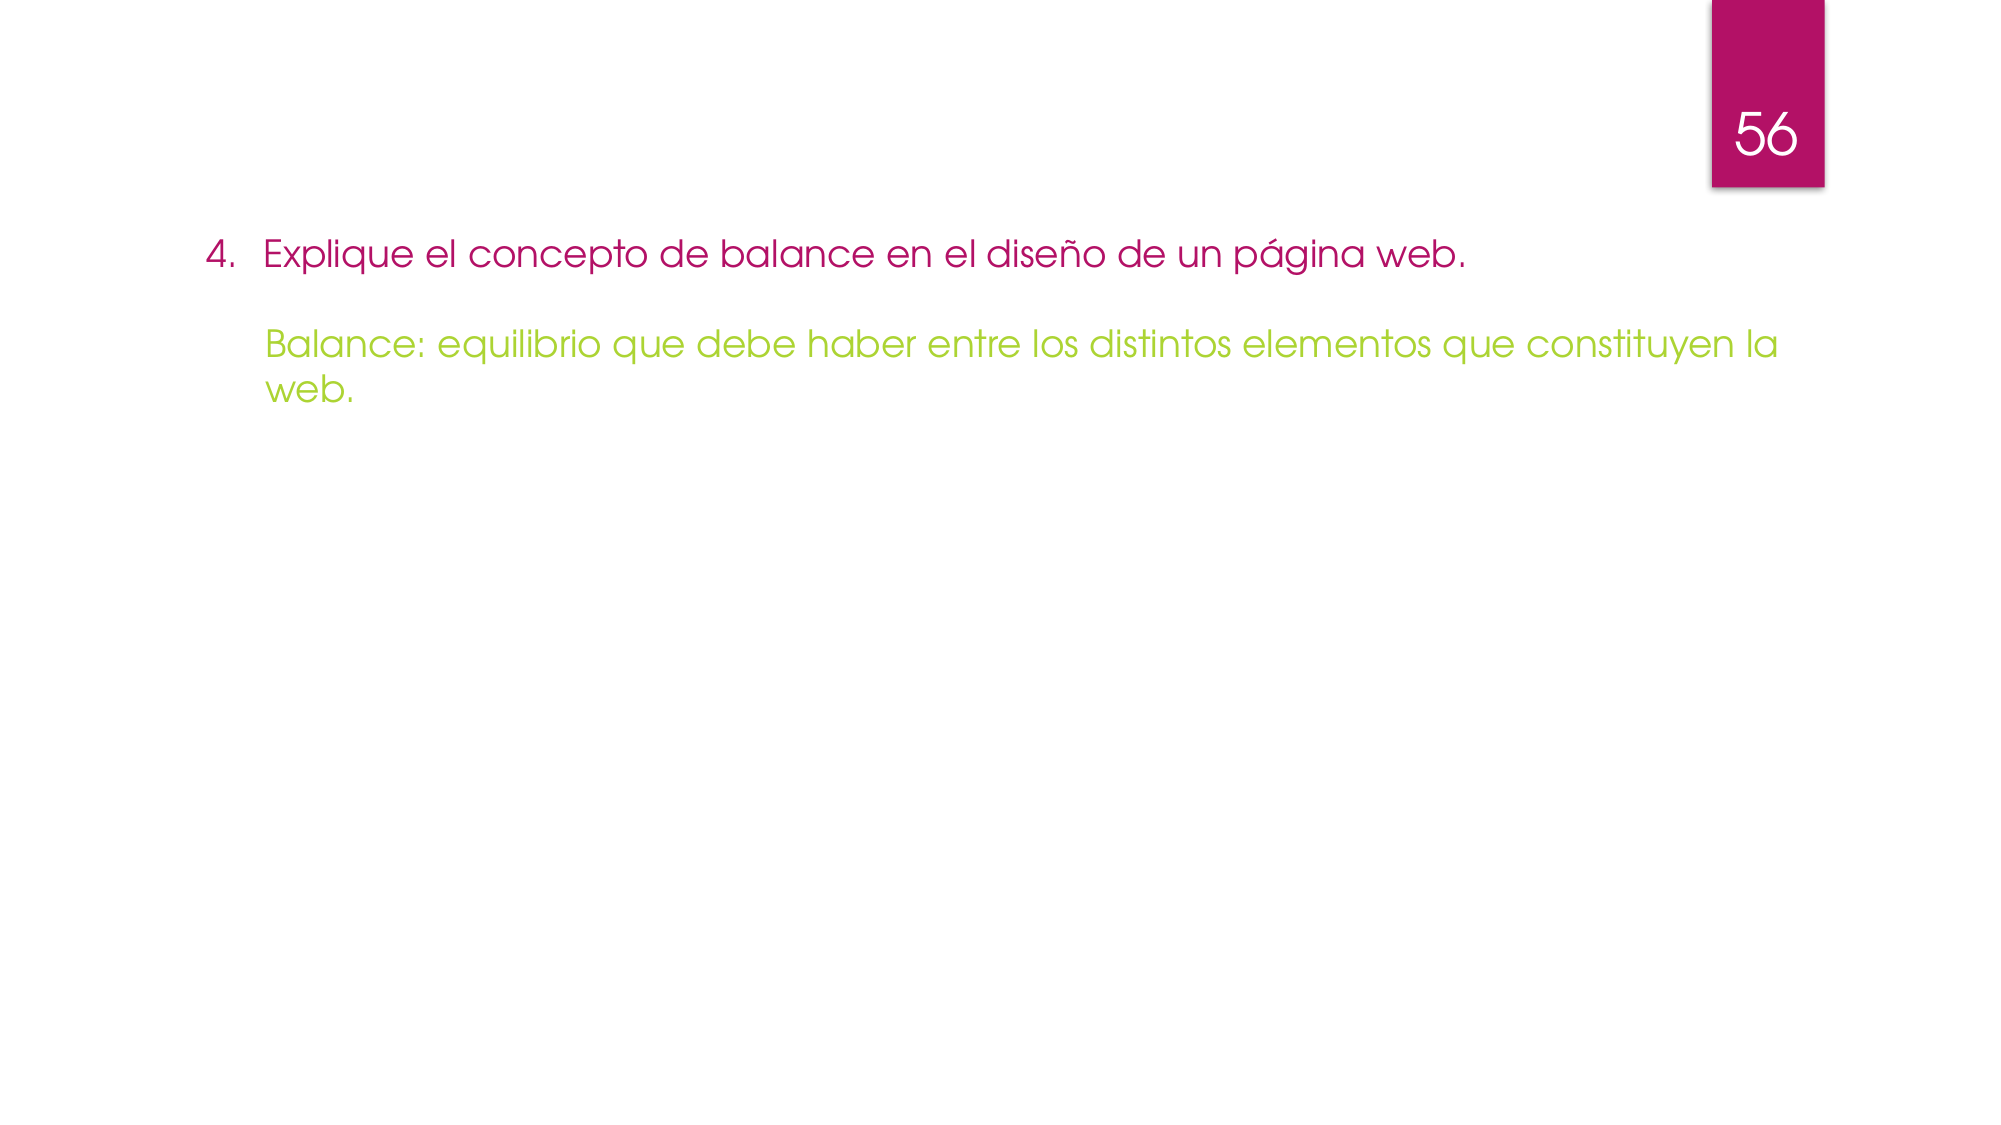

56
Explique el concepto de balance en el diseño de un página web.

Balance: equilibrio que debe haber entre los distintos elementos que constituyen la web.